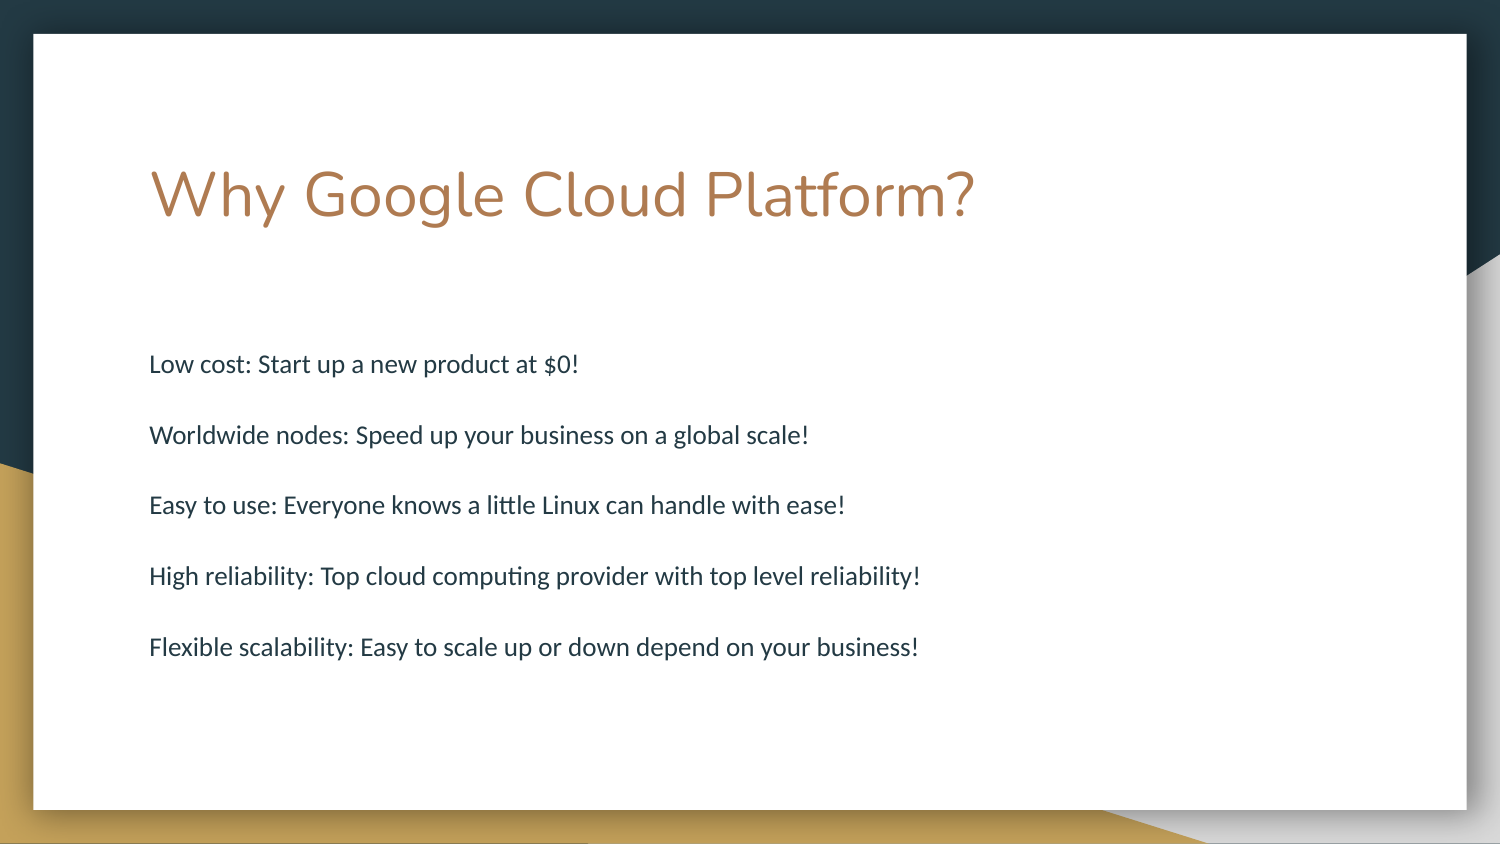

# Why Google Cloud Platform?
Low cost: Start up a new product at $0!
Worldwide nodes: Speed up your business on a global scale!
Easy to use: Everyone knows a little Linux can handle with ease!
High reliability: Top cloud computing provider with top level reliability!
Flexible scalability: Easy to scale up or down depend on your business!